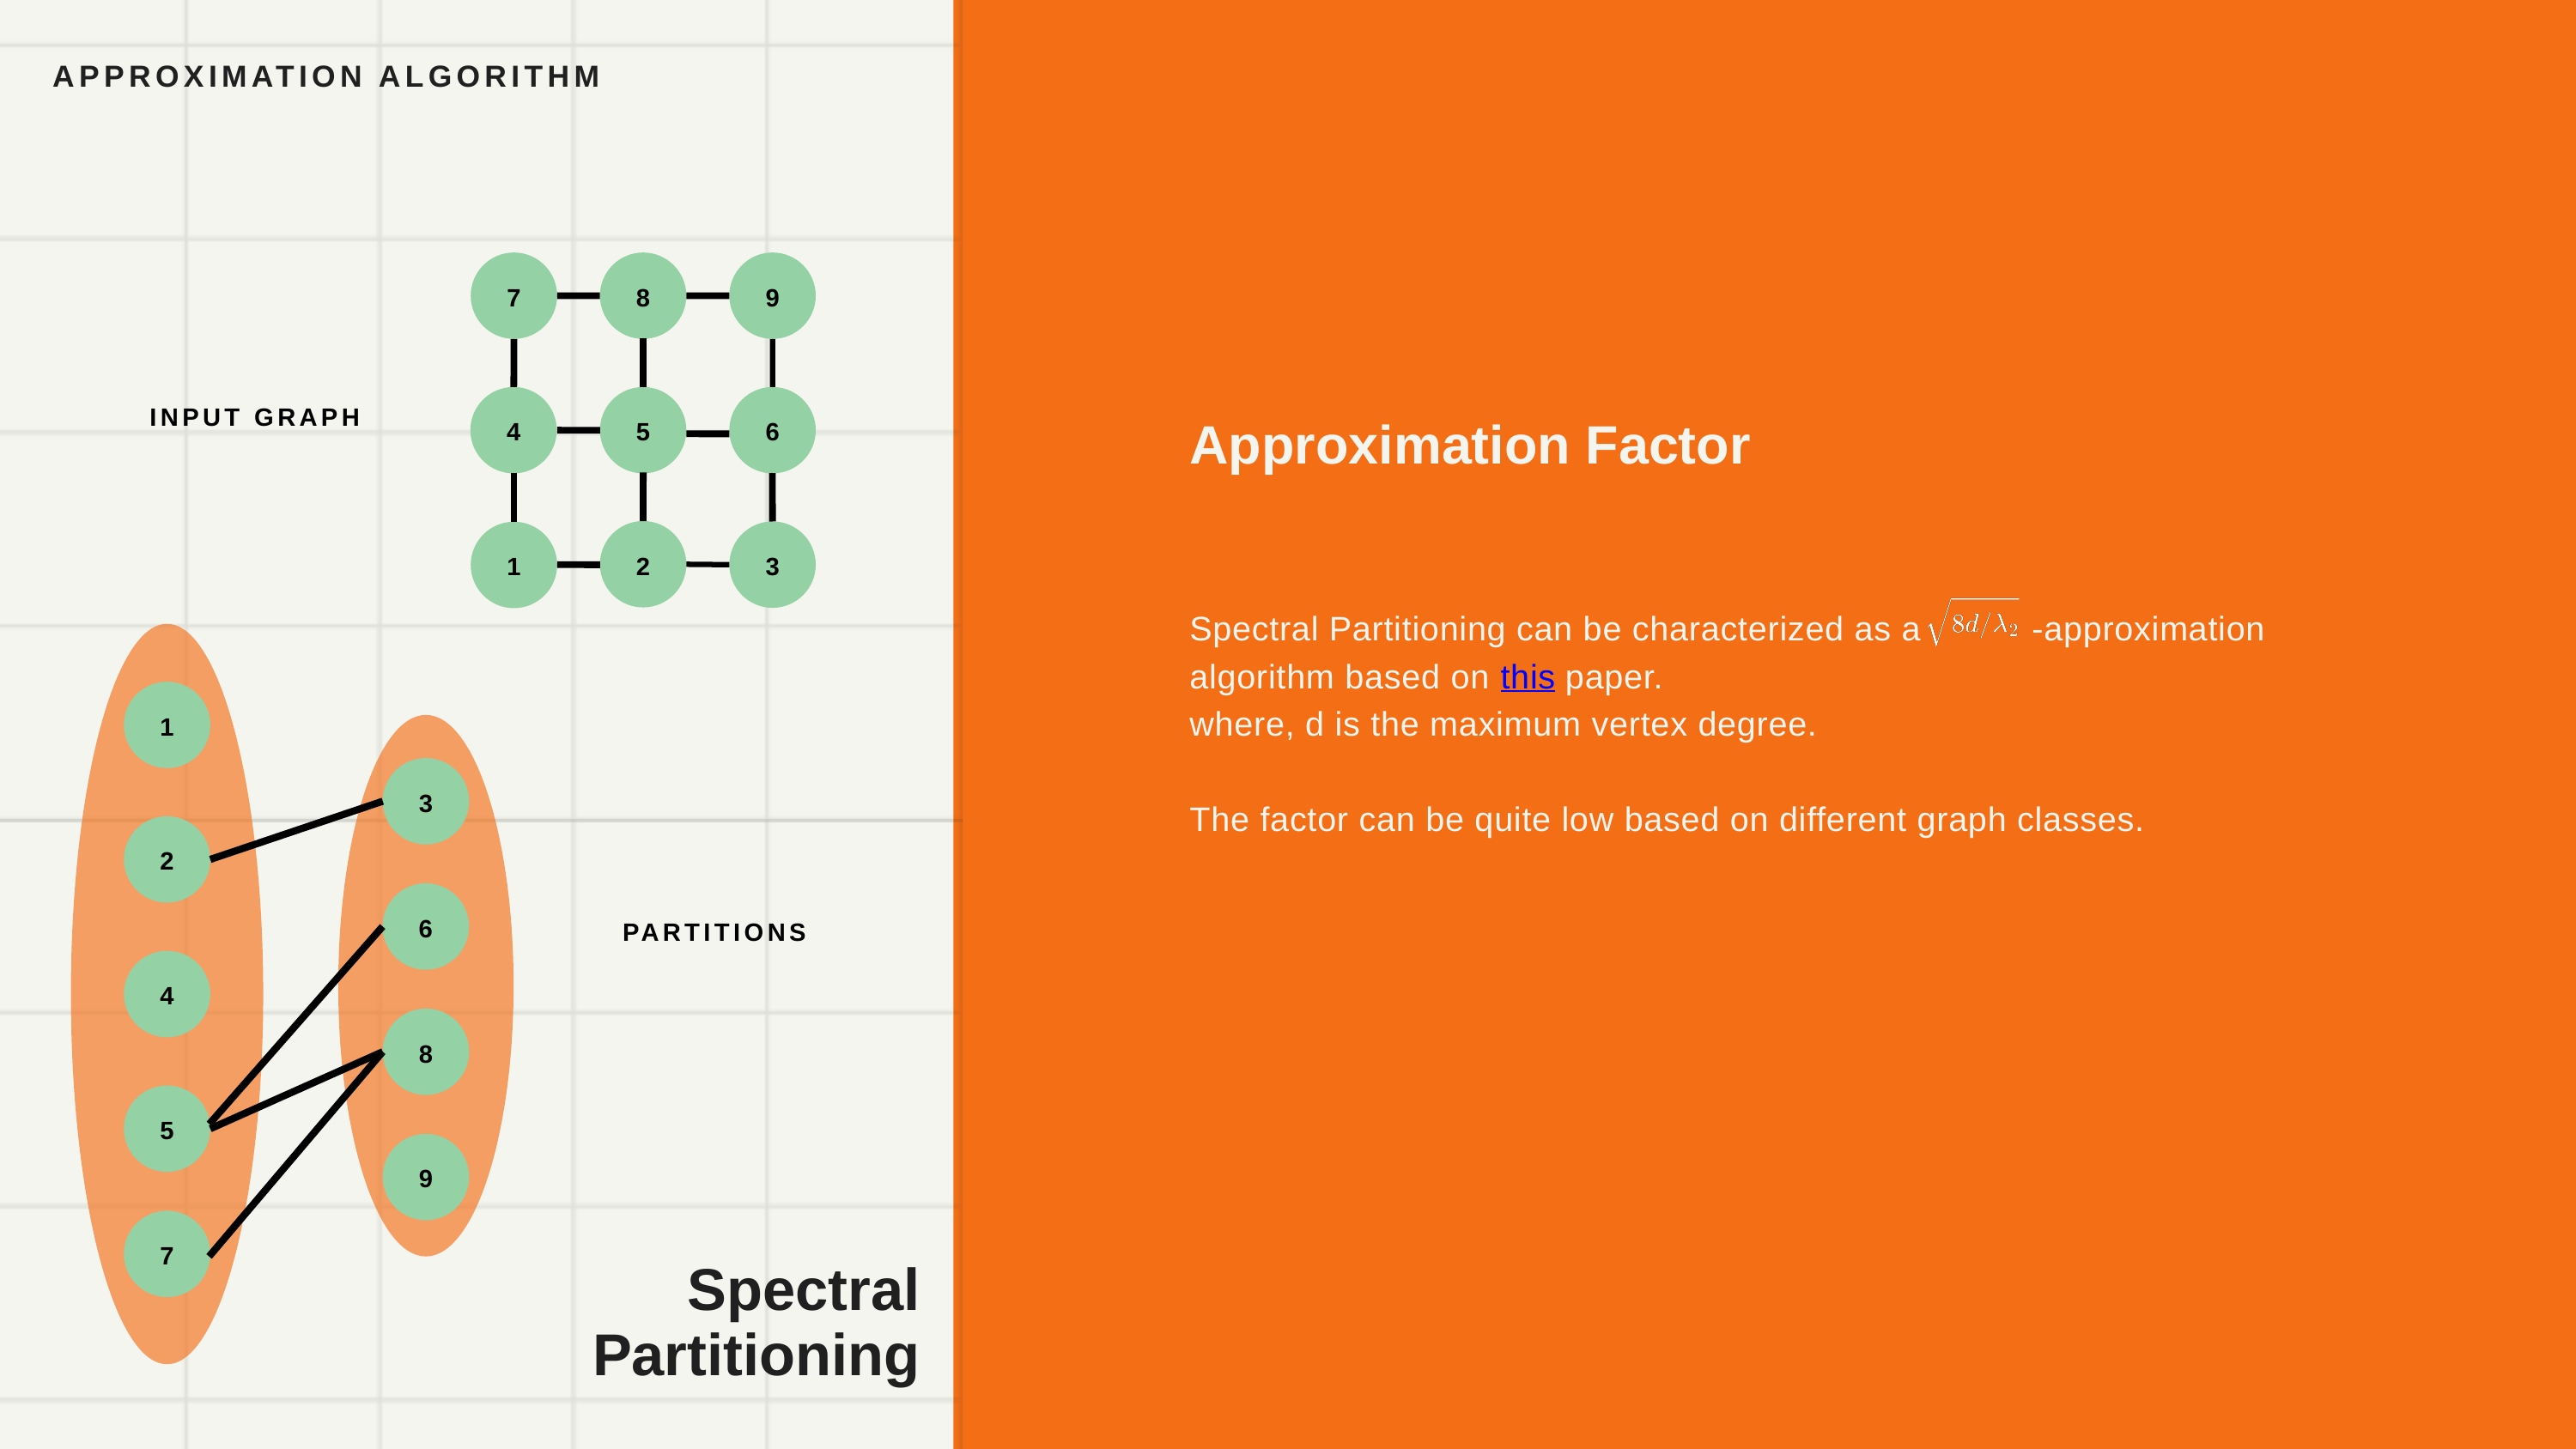

APPROXIMATION ALGORITHM

7

8

9

4

5

6
INPUT GRAPH
Approximation Factor

Spectral Partitioning can be characterized as a           -approximation algorithm based on this paper.
where, d is the maximum vertex degree.

The factor can be quite low based on different graph classes.

2

3

1

1

3

2

6

4

8

5

9

7
PARTITIONS

Spectral
Partitioning